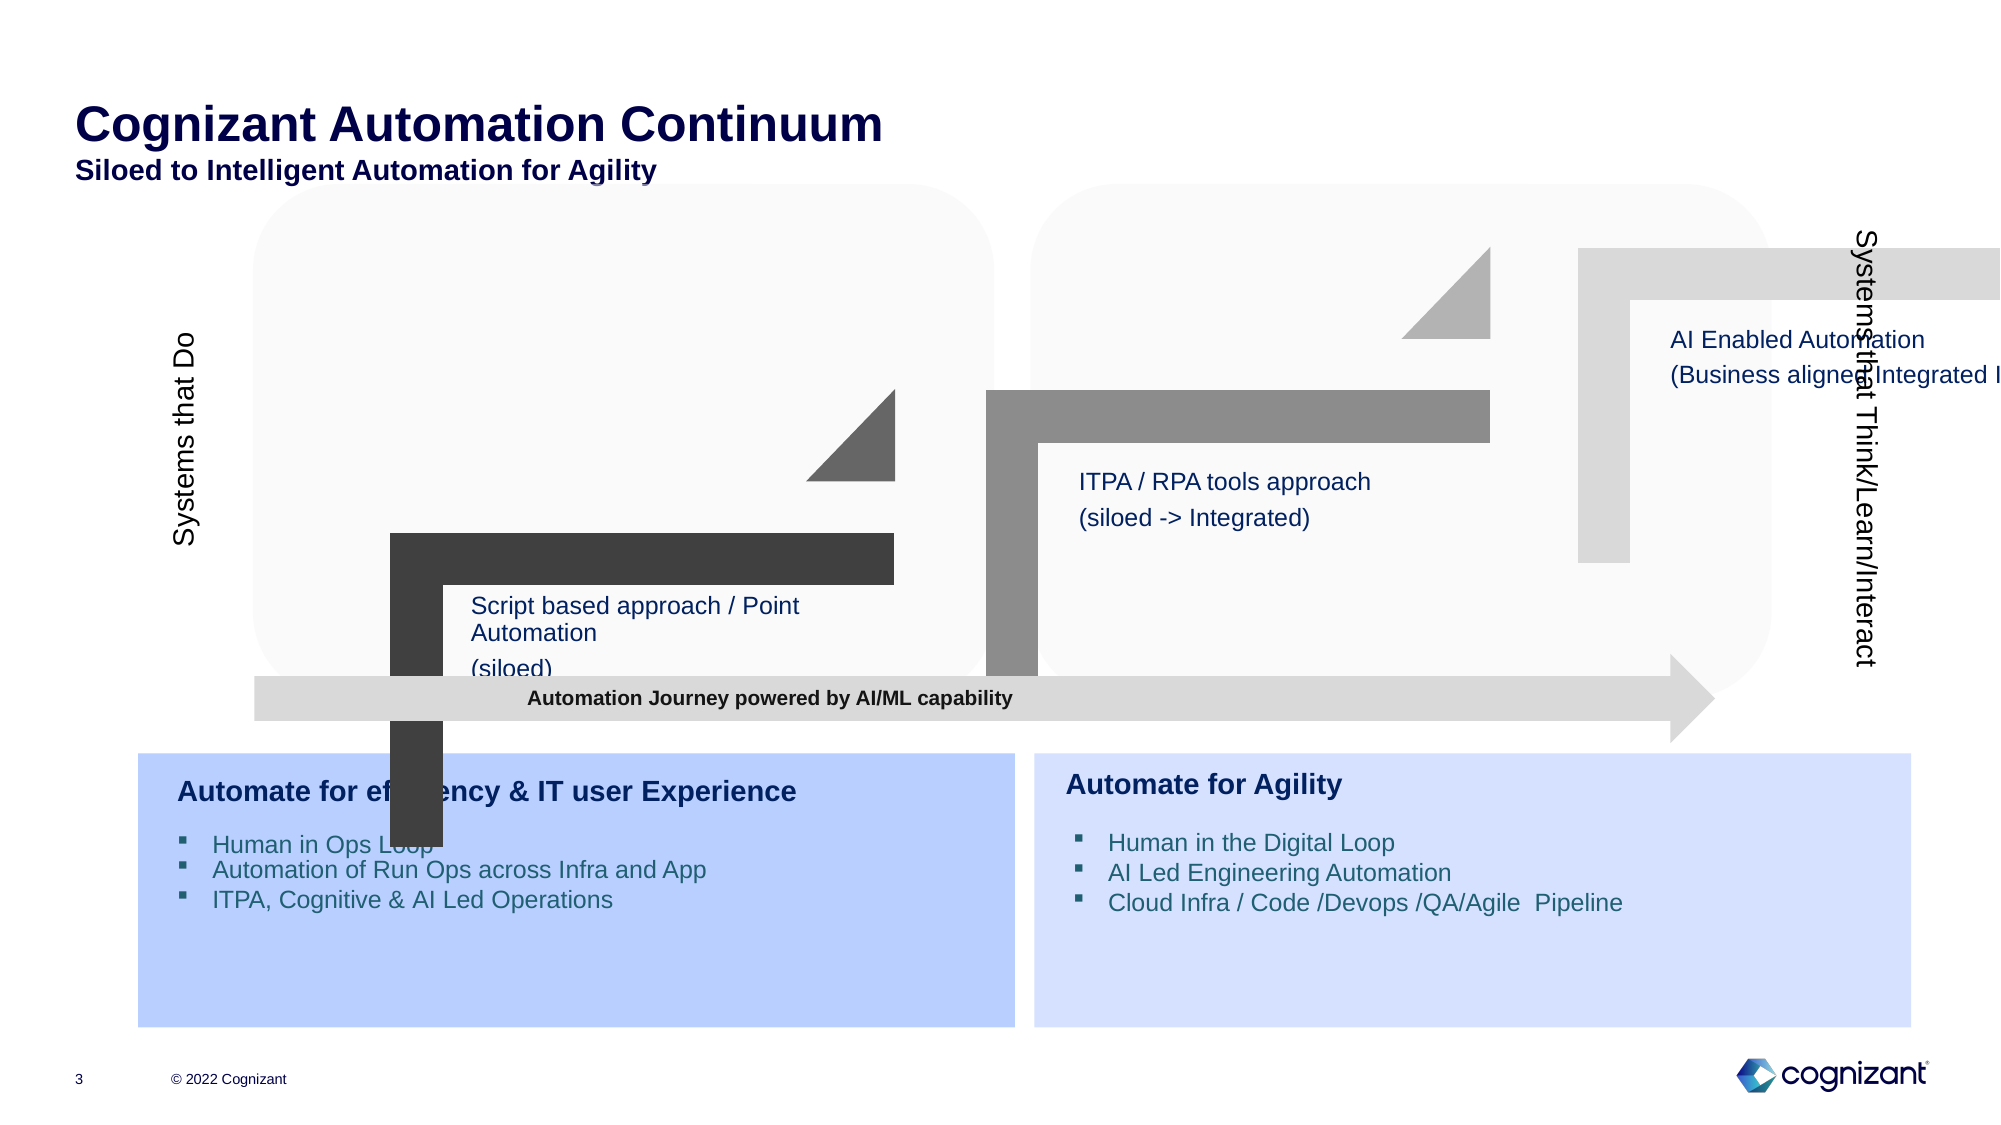

# Cognizant Automation Continuum Siloed to Intelligent Automation for Agility

Script based approach / Point Automation
(siloed)
ITPA / RPA tools approach
(siloed -> Integrated)
AI Enabled Automation
(Business aligned Integrated IT Automation)
Systems that Think/Learn/Interact
Systems that Do

Automation Journey powered by AI/ML capability

Automate for Agility

Human in the Digital Loop
AI Led Engineering Automation
Cloud Infra / Code /Devops /QA/Agile  Pipeline
Automate for efficiency & IT user Experience

Human in Ops Loop
Automation of Run Ops across Infra and App
ITPA, Cognitive & AI Led Operations
3
© 2022 Cognizant